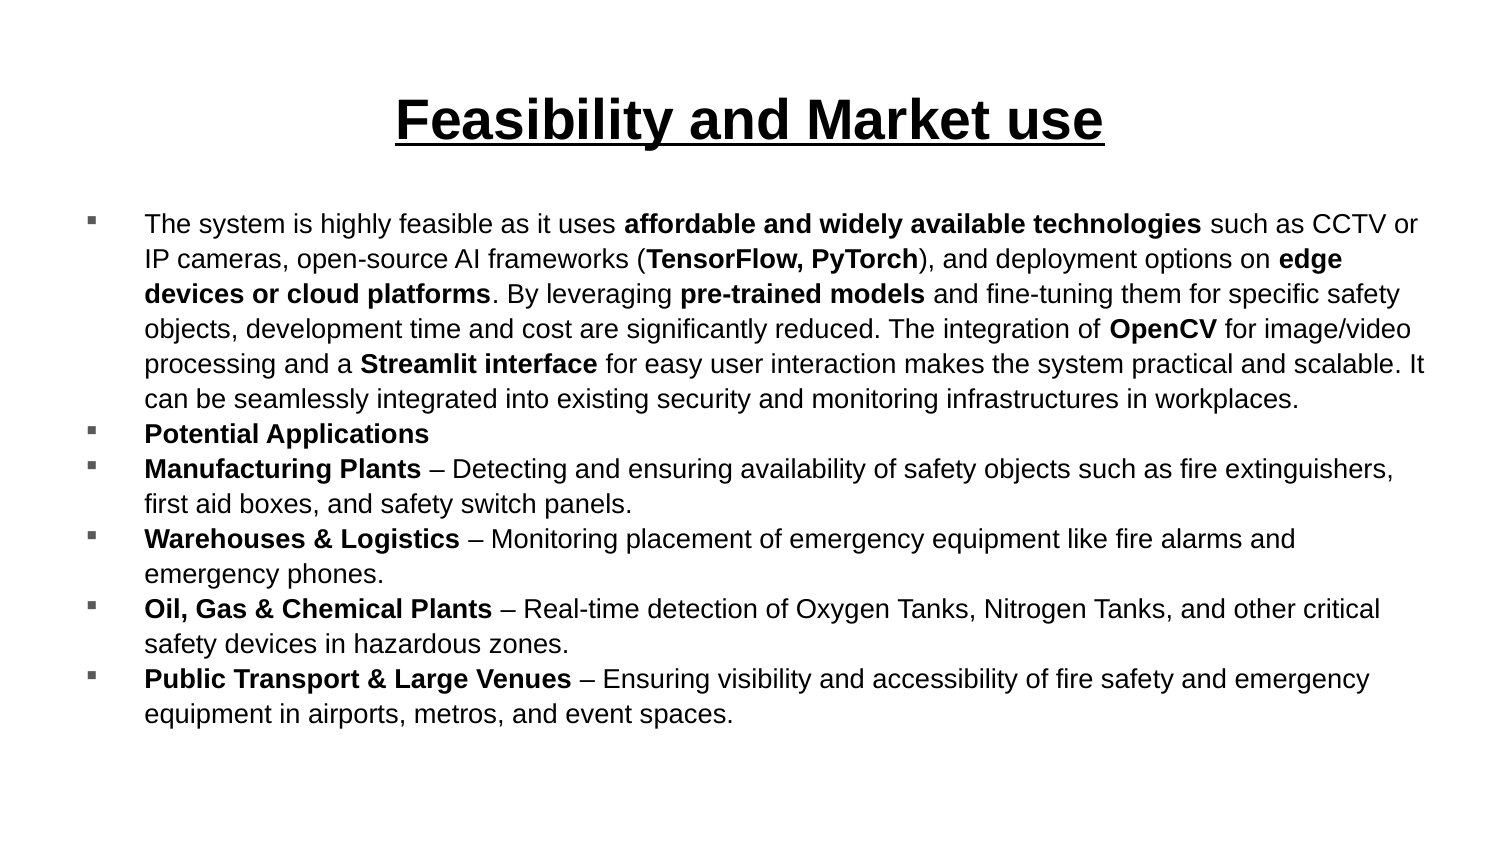

# Feasibility and Market use
The system is highly feasible as it uses affordable and widely available technologies such as CCTV or IP cameras, open-source AI frameworks (TensorFlow, PyTorch), and deployment options on edge devices or cloud platforms. By leveraging pre-trained models and fine-tuning them for specific safety objects, development time and cost are significantly reduced. The integration of OpenCV for image/video processing and a Streamlit interface for easy user interaction makes the system practical and scalable. It can be seamlessly integrated into existing security and monitoring infrastructures in workplaces.
Potential Applications
Manufacturing Plants – Detecting and ensuring availability of safety objects such as fire extinguishers, first aid boxes, and safety switch panels.
Warehouses & Logistics – Monitoring placement of emergency equipment like fire alarms and emergency phones.
Oil, Gas & Chemical Plants – Real-time detection of Oxygen Tanks, Nitrogen Tanks, and other critical safety devices in hazardous zones.
Public Transport & Large Venues – Ensuring visibility and accessibility of fire safety and emergency equipment in airports, metros, and event spaces.